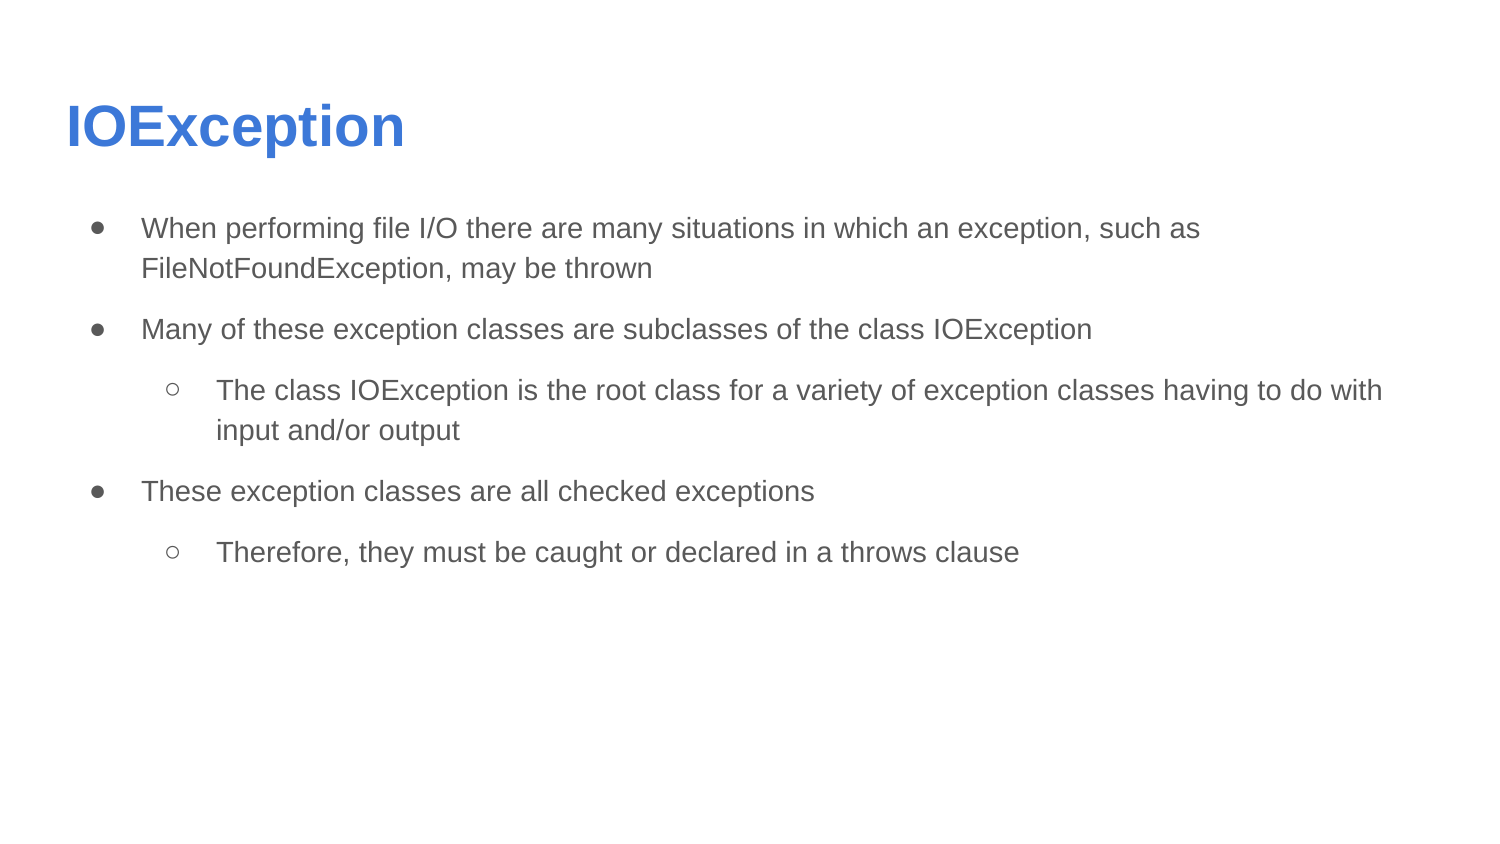

# IOException

When performing file I/O there are many situations in which an exception, such as FileNotFoundException, may be thrown
Many of these exception classes are subclasses of the class IOException
The class IOException is the root class for a variety of exception classes having to do with input and/or output
These exception classes are all checked exceptions
Therefore, they must be caught or declared in a throws clause